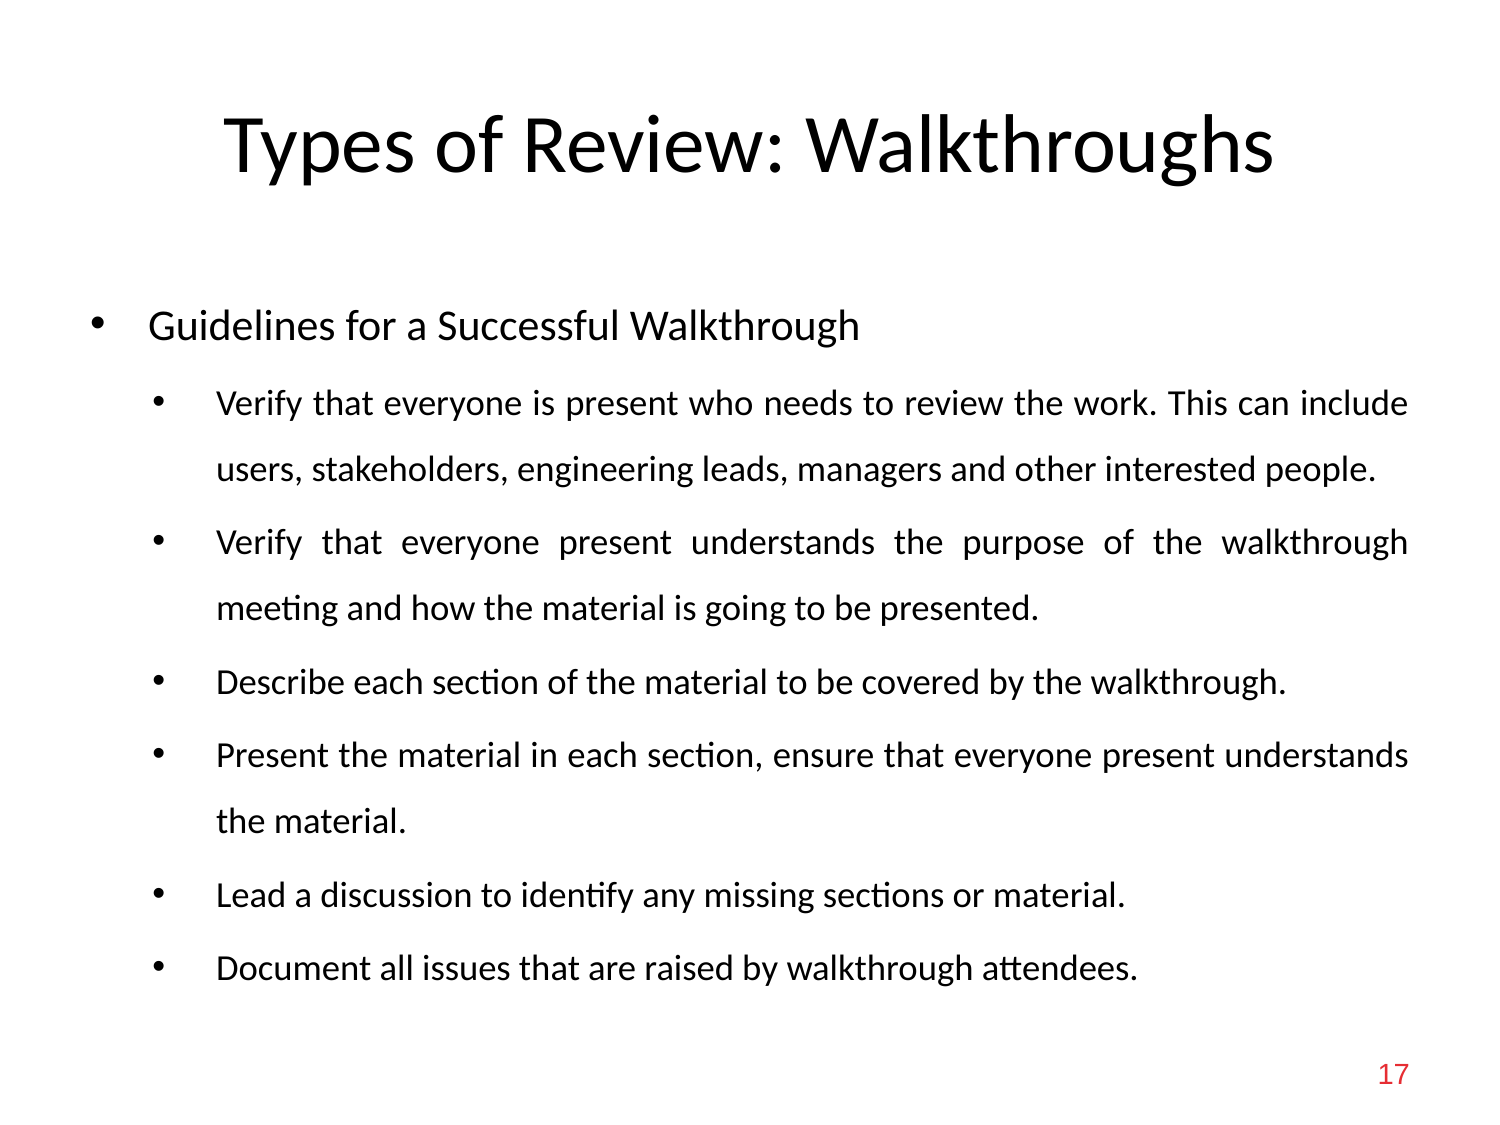

# Types of Review: Walkthroughs
Guidelines for a Successful Walkthrough
Verify that everyone is present who needs to review the work. This can include users, stakeholders, engineering leads, managers and other interested people.
Verify that everyone present understands the purpose of the walkthrough meeting and how the material is going to be presented.
Describe each section of the material to be covered by the walkthrough.
Present the material in each section, ensure that everyone present understands the material.
Lead a discussion to identify any missing sections or material.
Document all issues that are raised by walkthrough attendees.

17